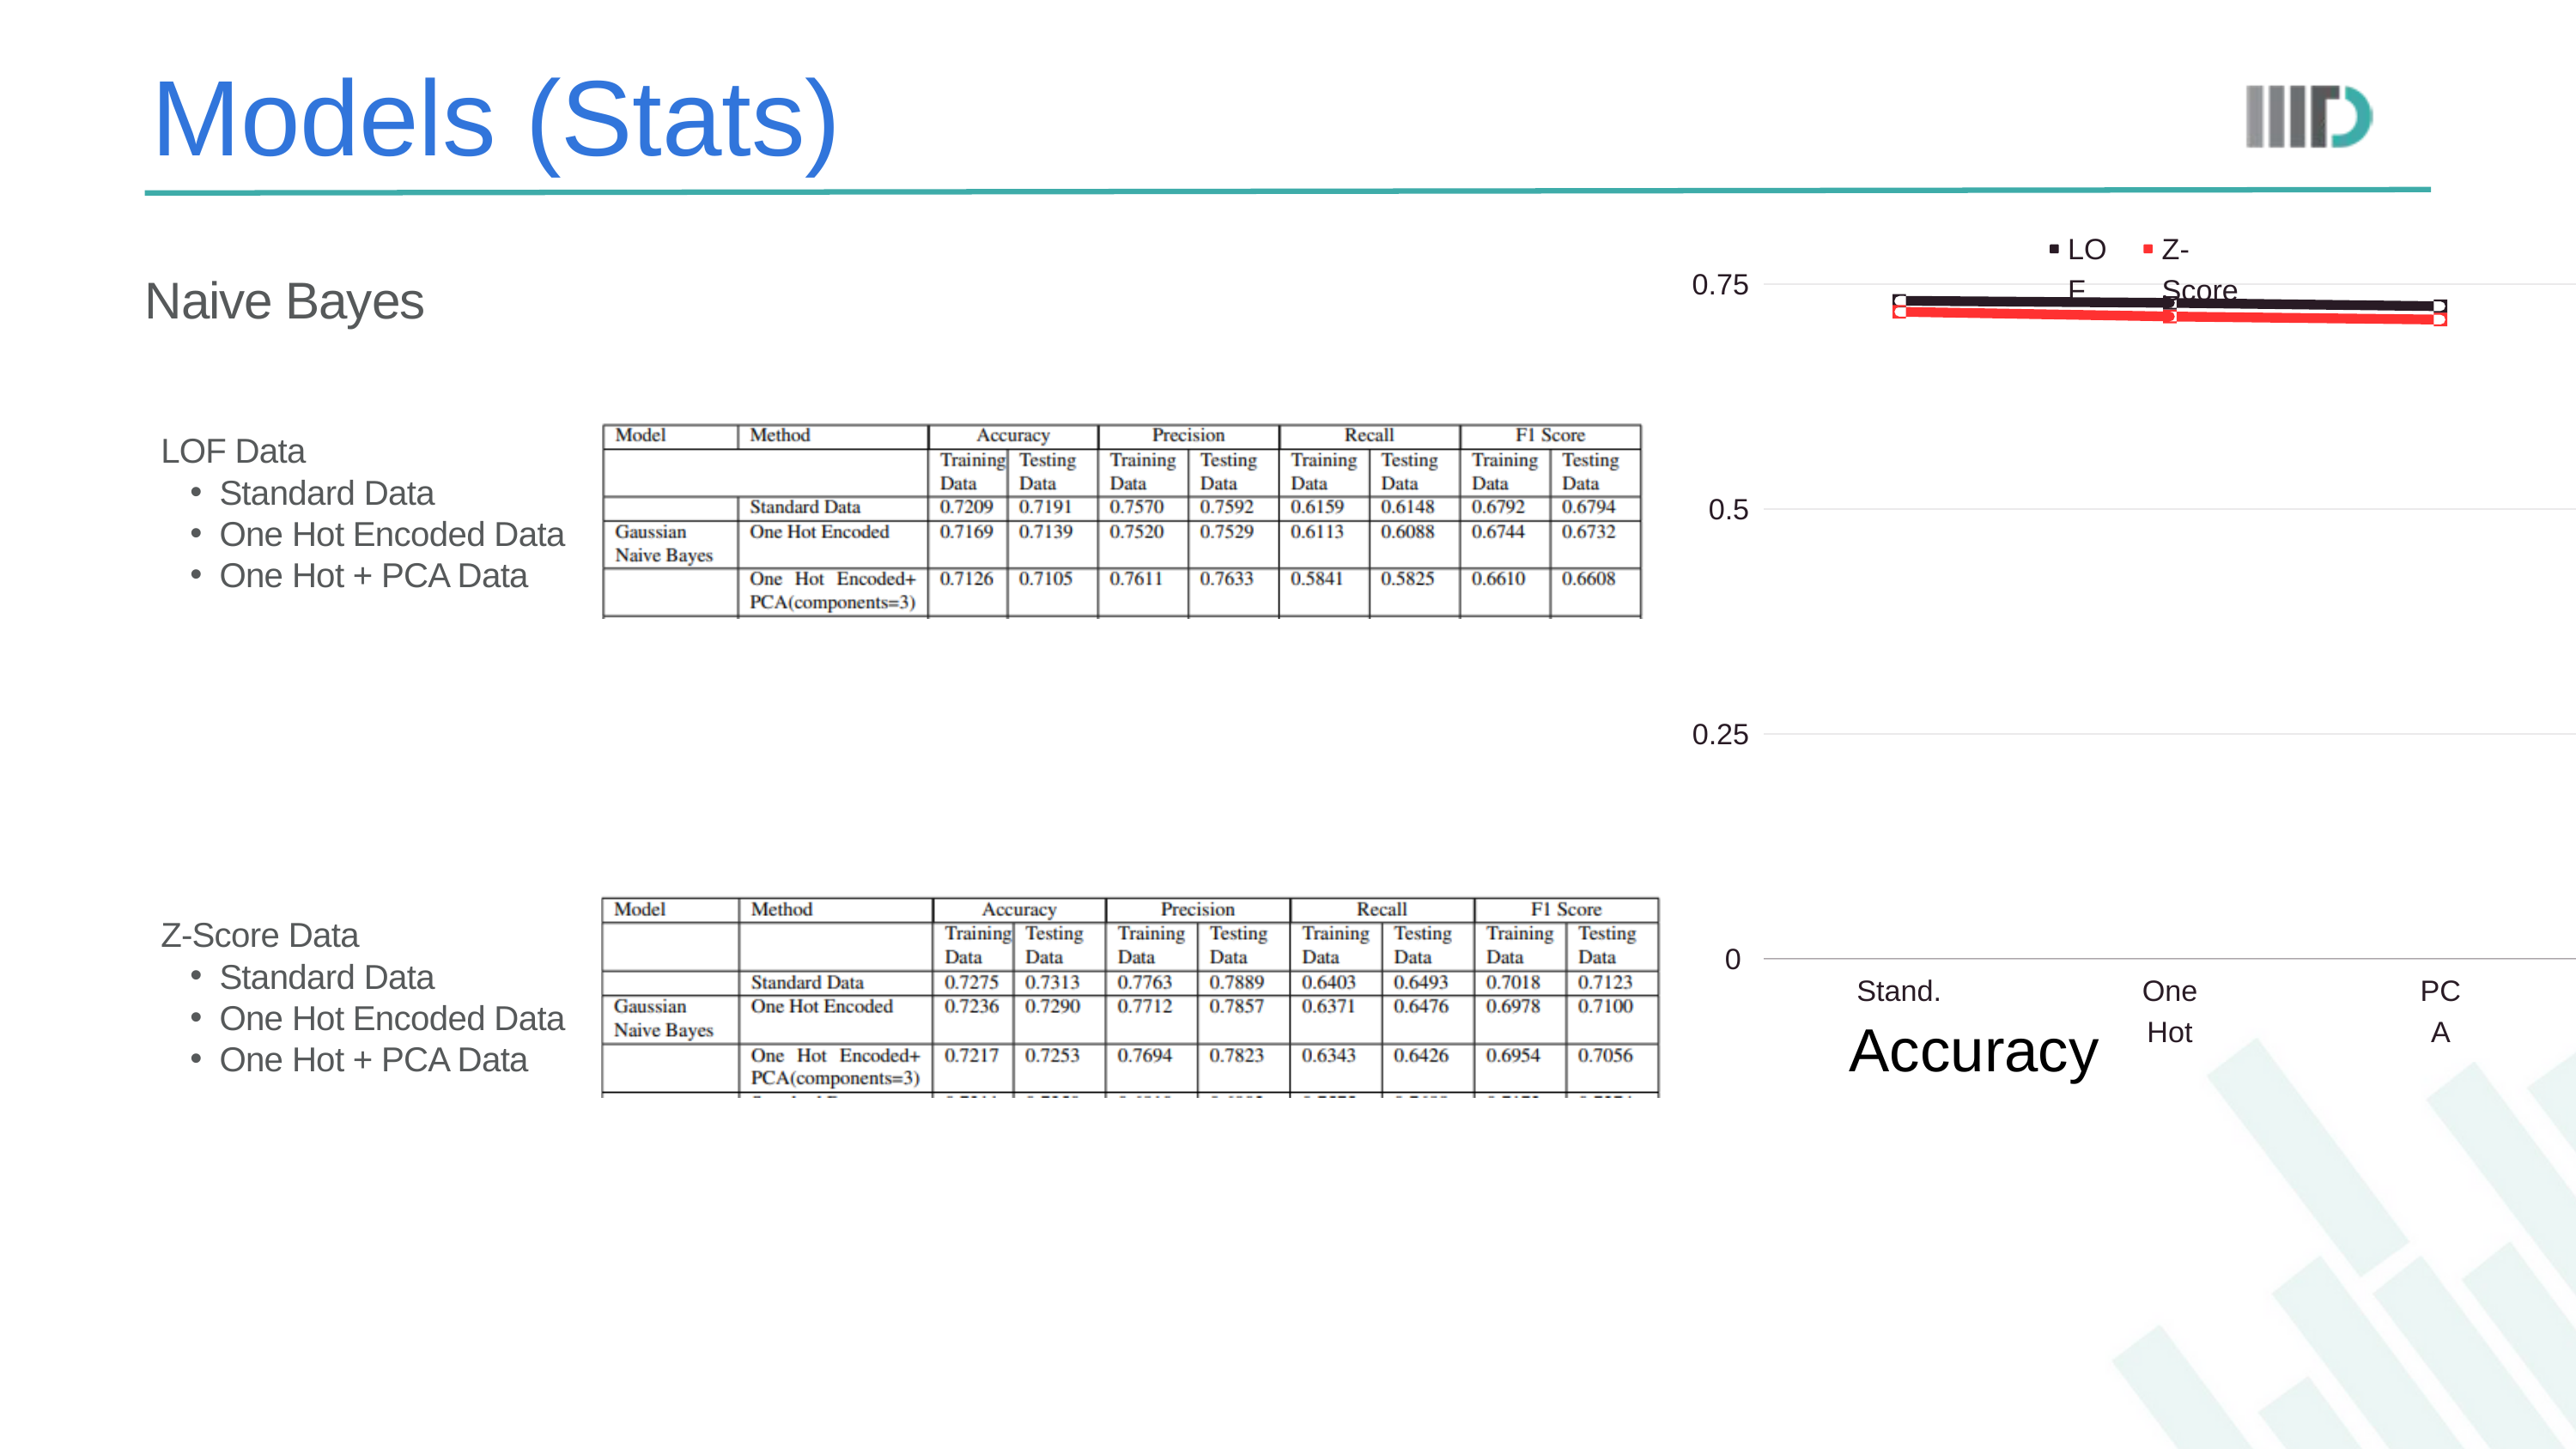

Models (Stats)

LOF
Z-Score

0.75

0.5
0.25
0
Stand.
One Hot
PCA
Naive Bayes

LOF Data
Standard Data
One Hot Encoded Data
One Hot + PCA Data

Z-Score Data
Standard Data
One Hot Encoded Data
One Hot + PCA Data
Accuracy